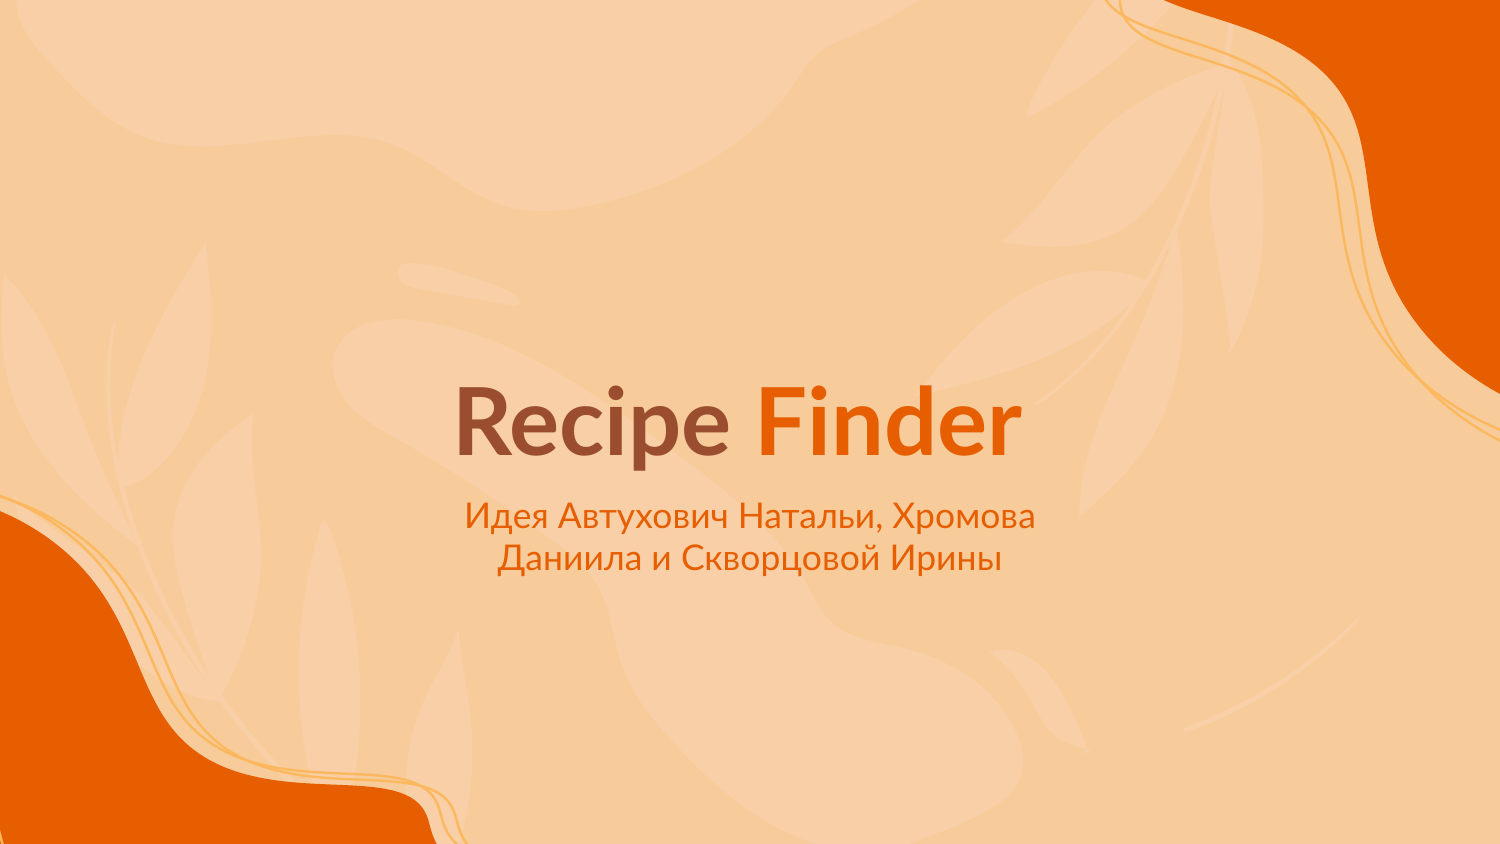

# Recipe Finder
Идея Автухович Натальи, Хромова Даниила и Скворцовой Ирины